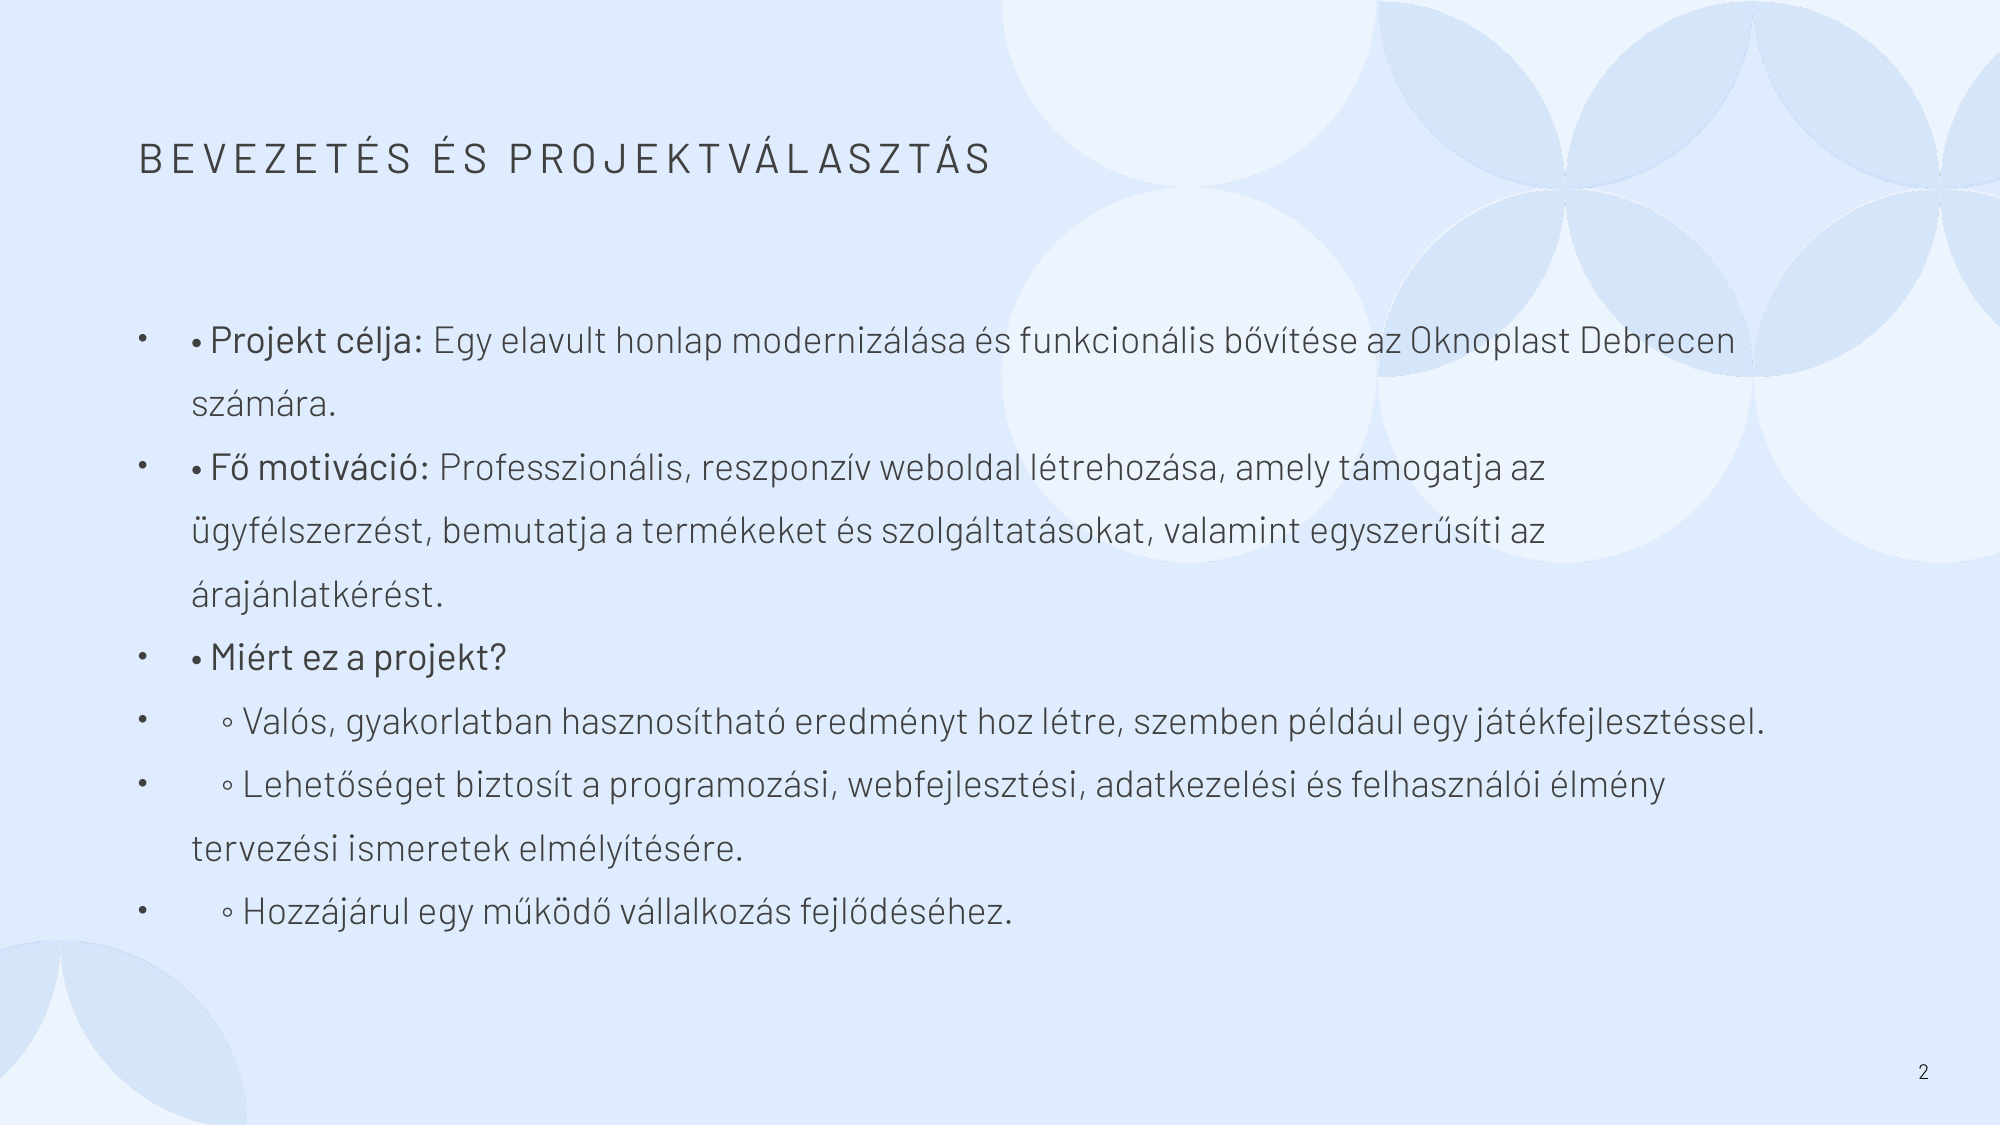

# Bevezetés és Projektválasztás

• Projekt célja: Egy elavult honlap modernizálása és funkcionális bővítése az Oknoplast Debrecen számára.
• Fő motiváció: Professzionális, reszponzív weboldal létrehozása, amely támogatja az ügyfélszerzést, bemutatja a termékeket és szolgáltatásokat, valamint egyszerűsíti az árajánlatkérést.
• Miért ez a projekt?
    ◦ Valós, gyakorlatban hasznosítható eredményt hoz létre, szemben például egy játékfejlesztéssel.
    ◦ Lehetőséget biztosít a programozási, webfejlesztési, adatkezelési és felhasználói élmény tervezési ismeretek elmélyítésére.
    ◦ Hozzájárul egy működő vállalkozás fejlődéséhez.
2